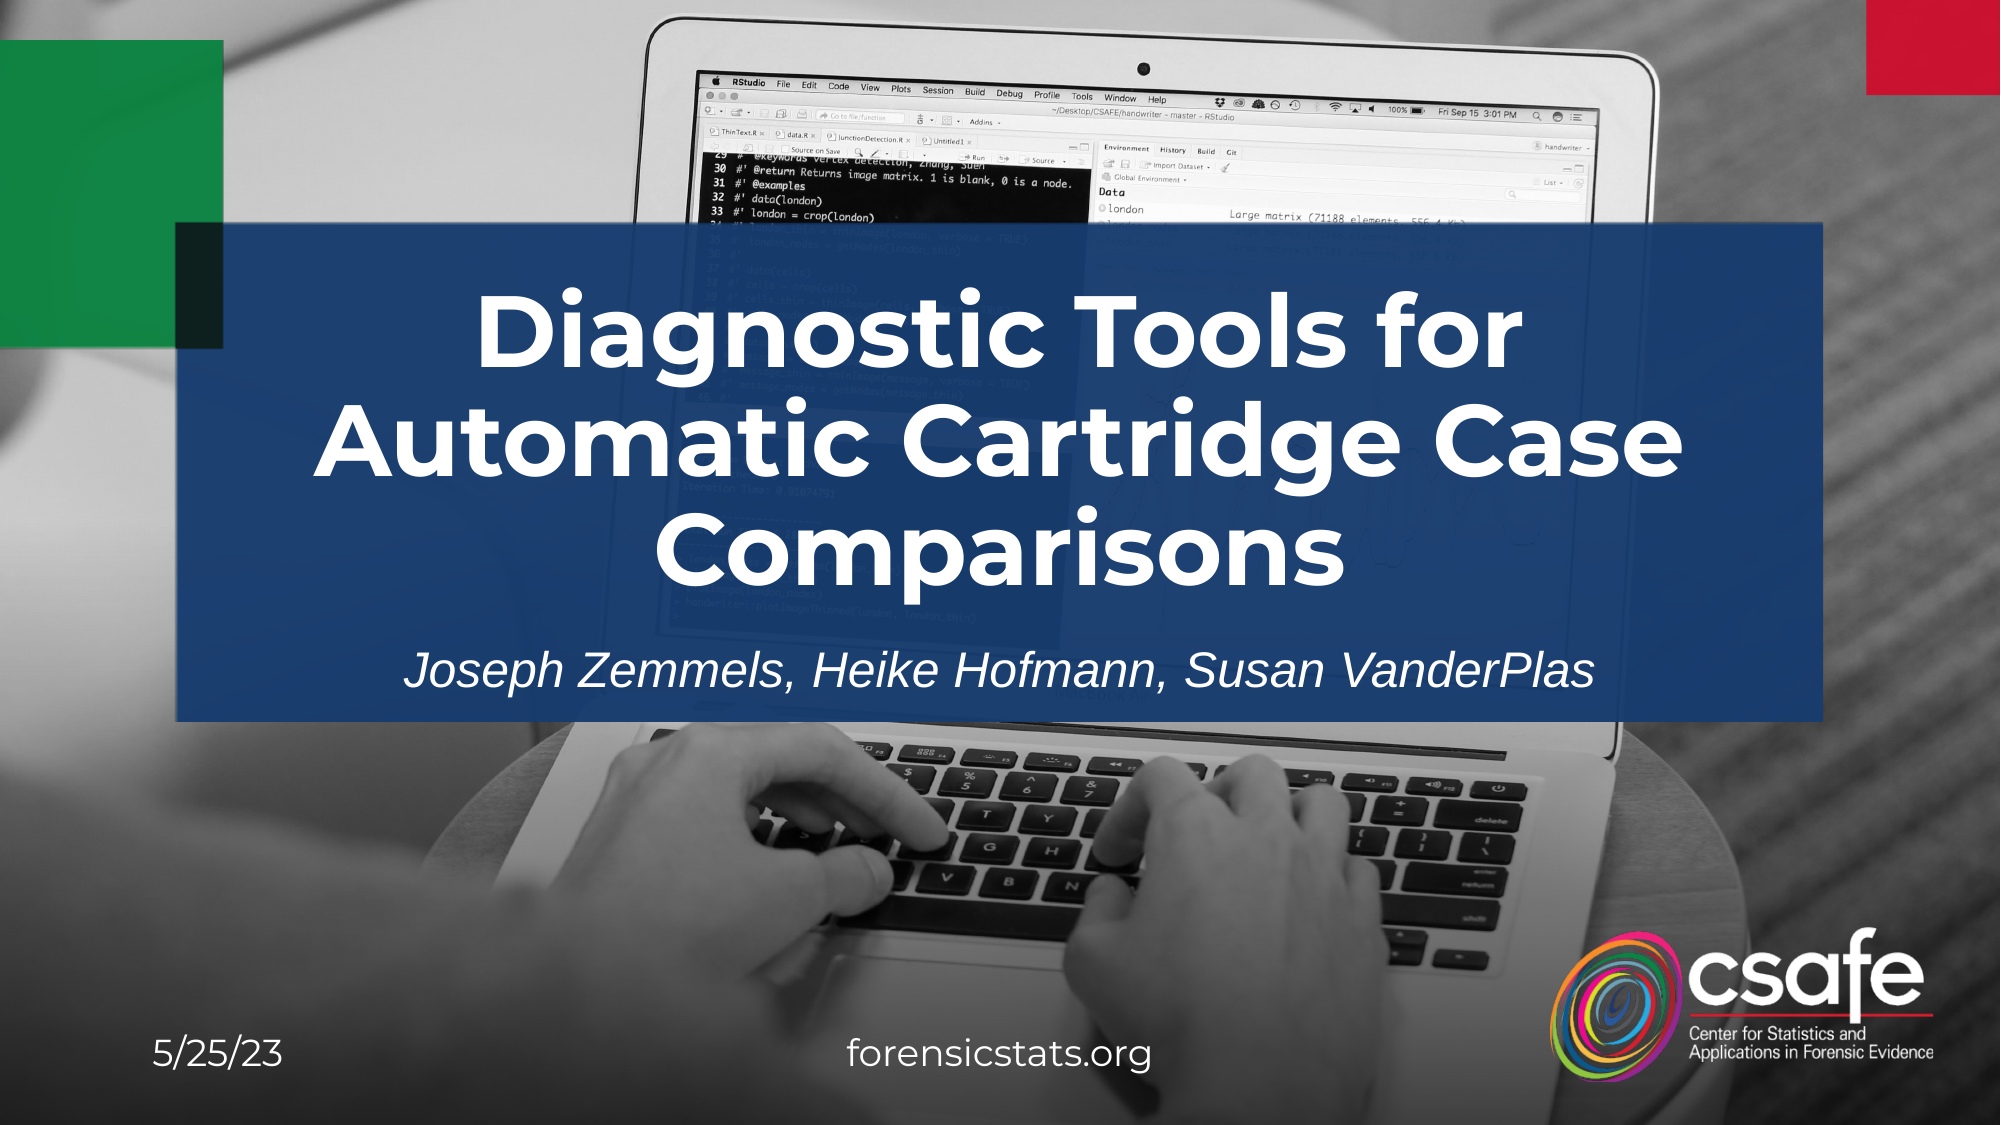

# Diagnostic Tools for Automatic Cartridge Case Comparisons
Joseph Zemmels, Heike Hofmann, Susan VanderPlas

5/25/23
forensicstats.org